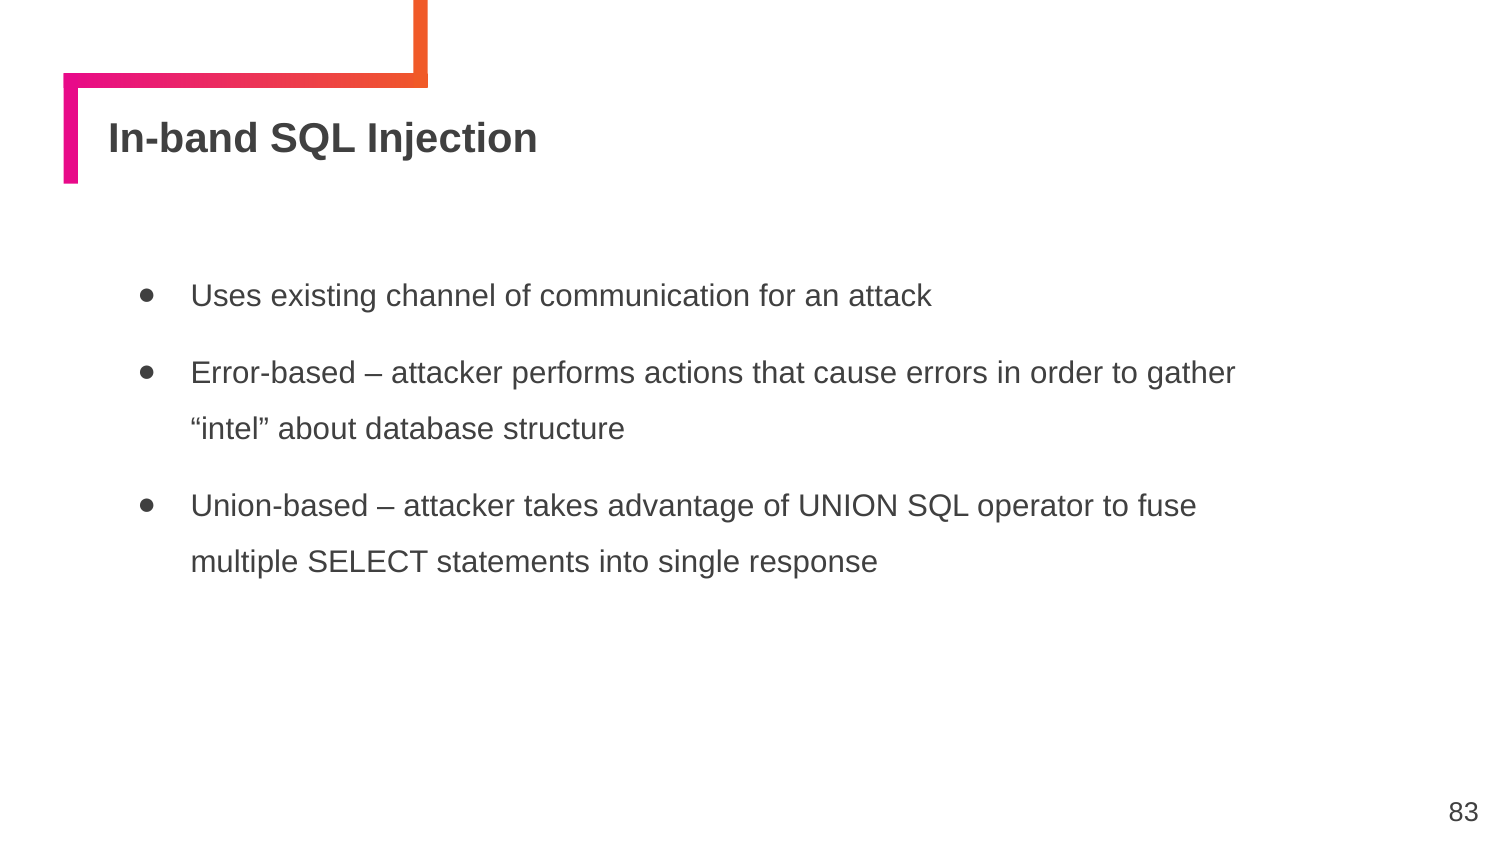

# In-band SQL Injection
Uses existing channel of communication for an attack
Error-based – attacker performs actions that cause errors in order to gather “intel” about database structure
Union-based – attacker takes advantage of UNION SQL operator to fuse multiple SELECT statements into single response
83